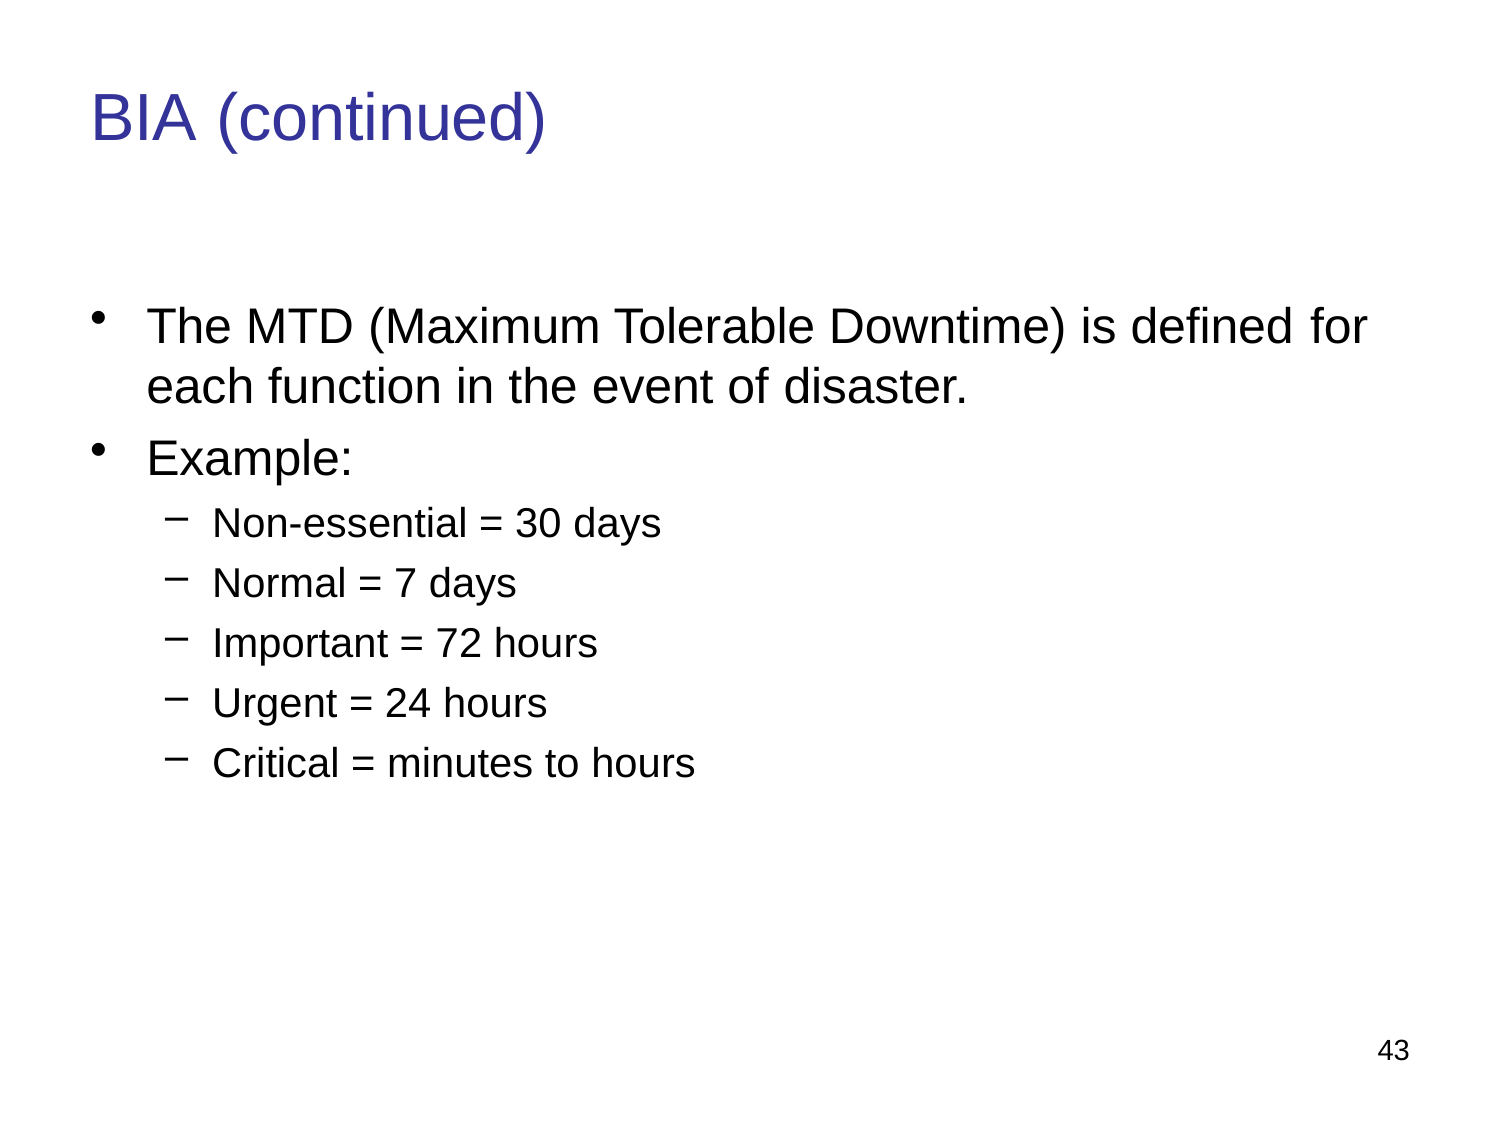

# BIA (continued)
The MTD (Maximum Tolerable Downtime) is defined for
each function in the event of disaster.
Example:
Non-essential = 30 days
Normal = 7 days
Important = 72 hours
Urgent = 24 hours
Critical = minutes to hours

43